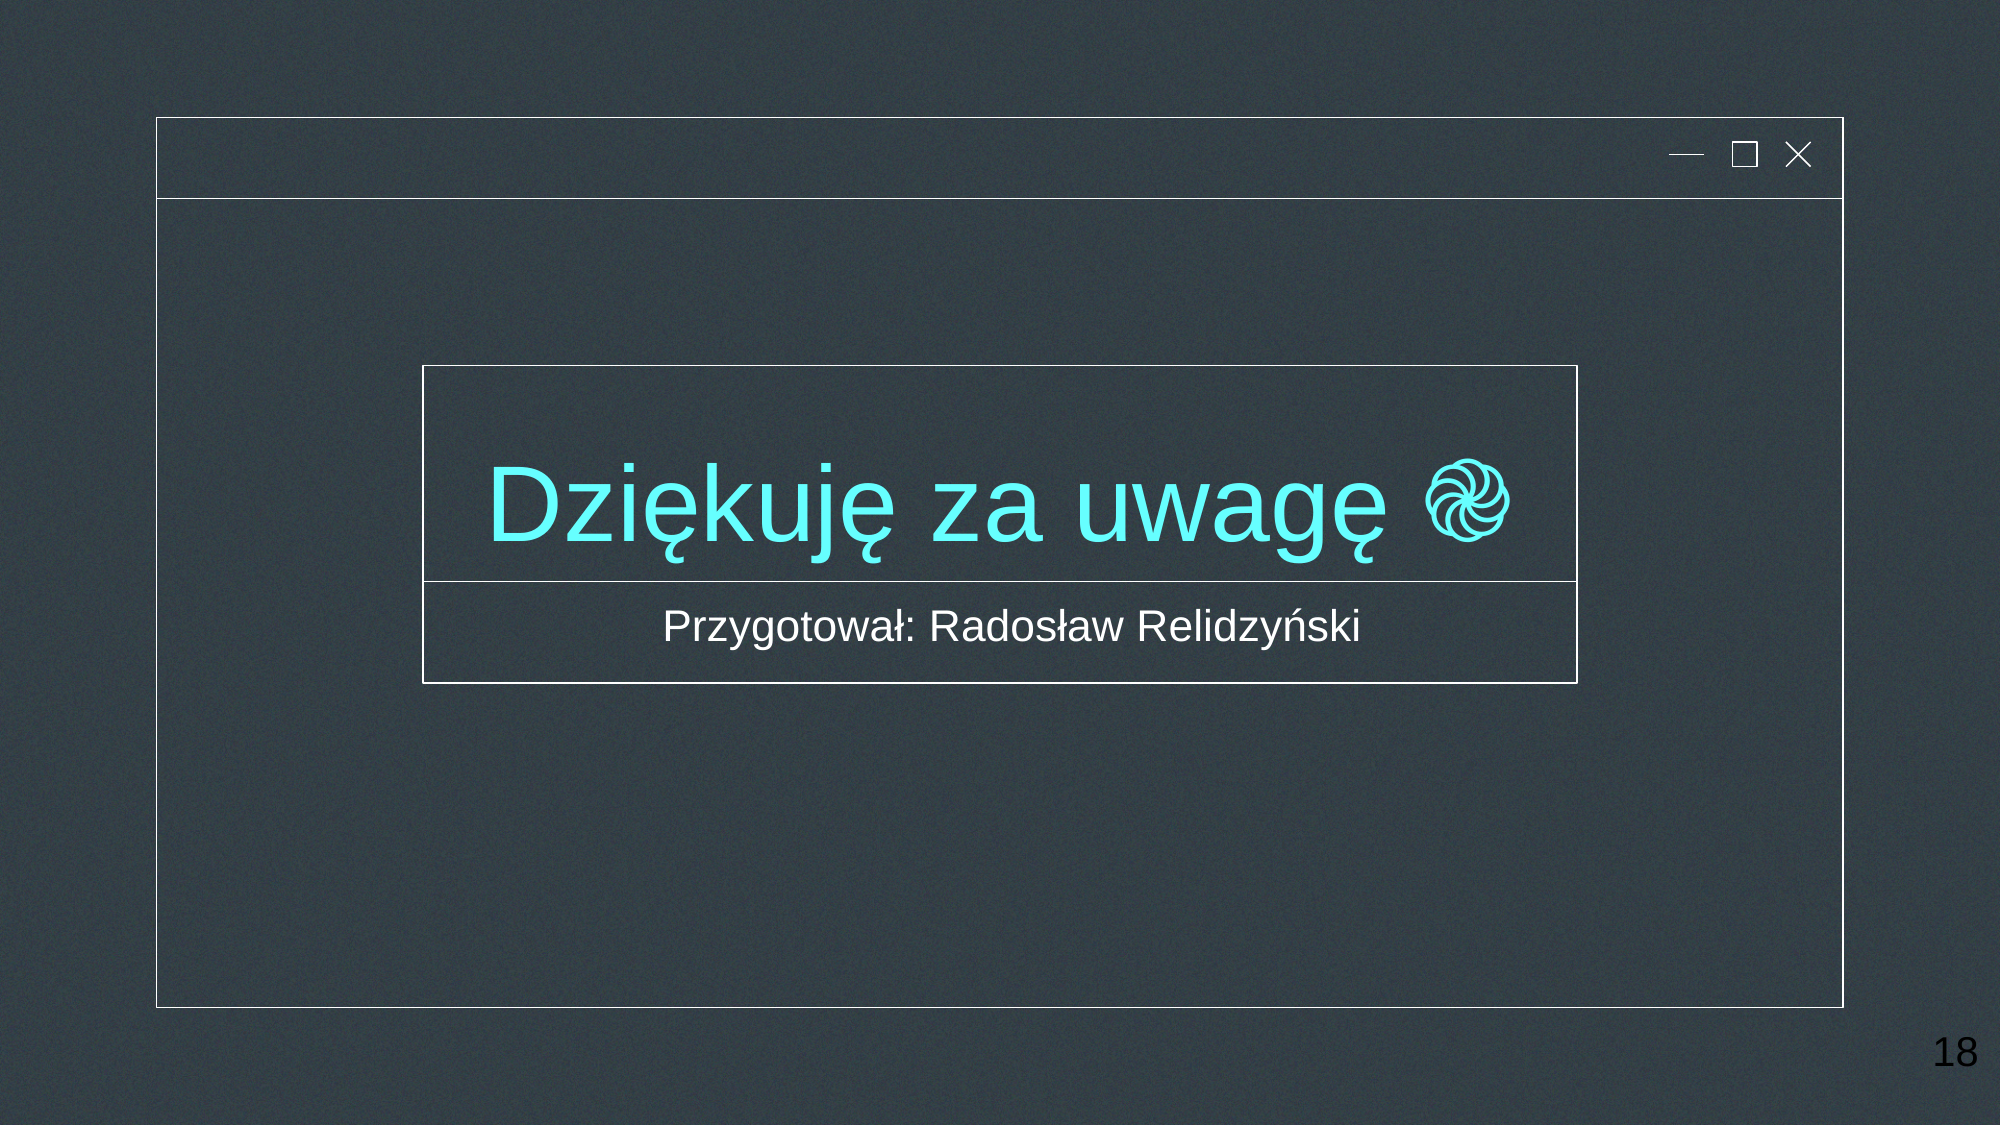

# Dziękuję za uwagę ֎
Przygotował: Radosław Relidzyński
18